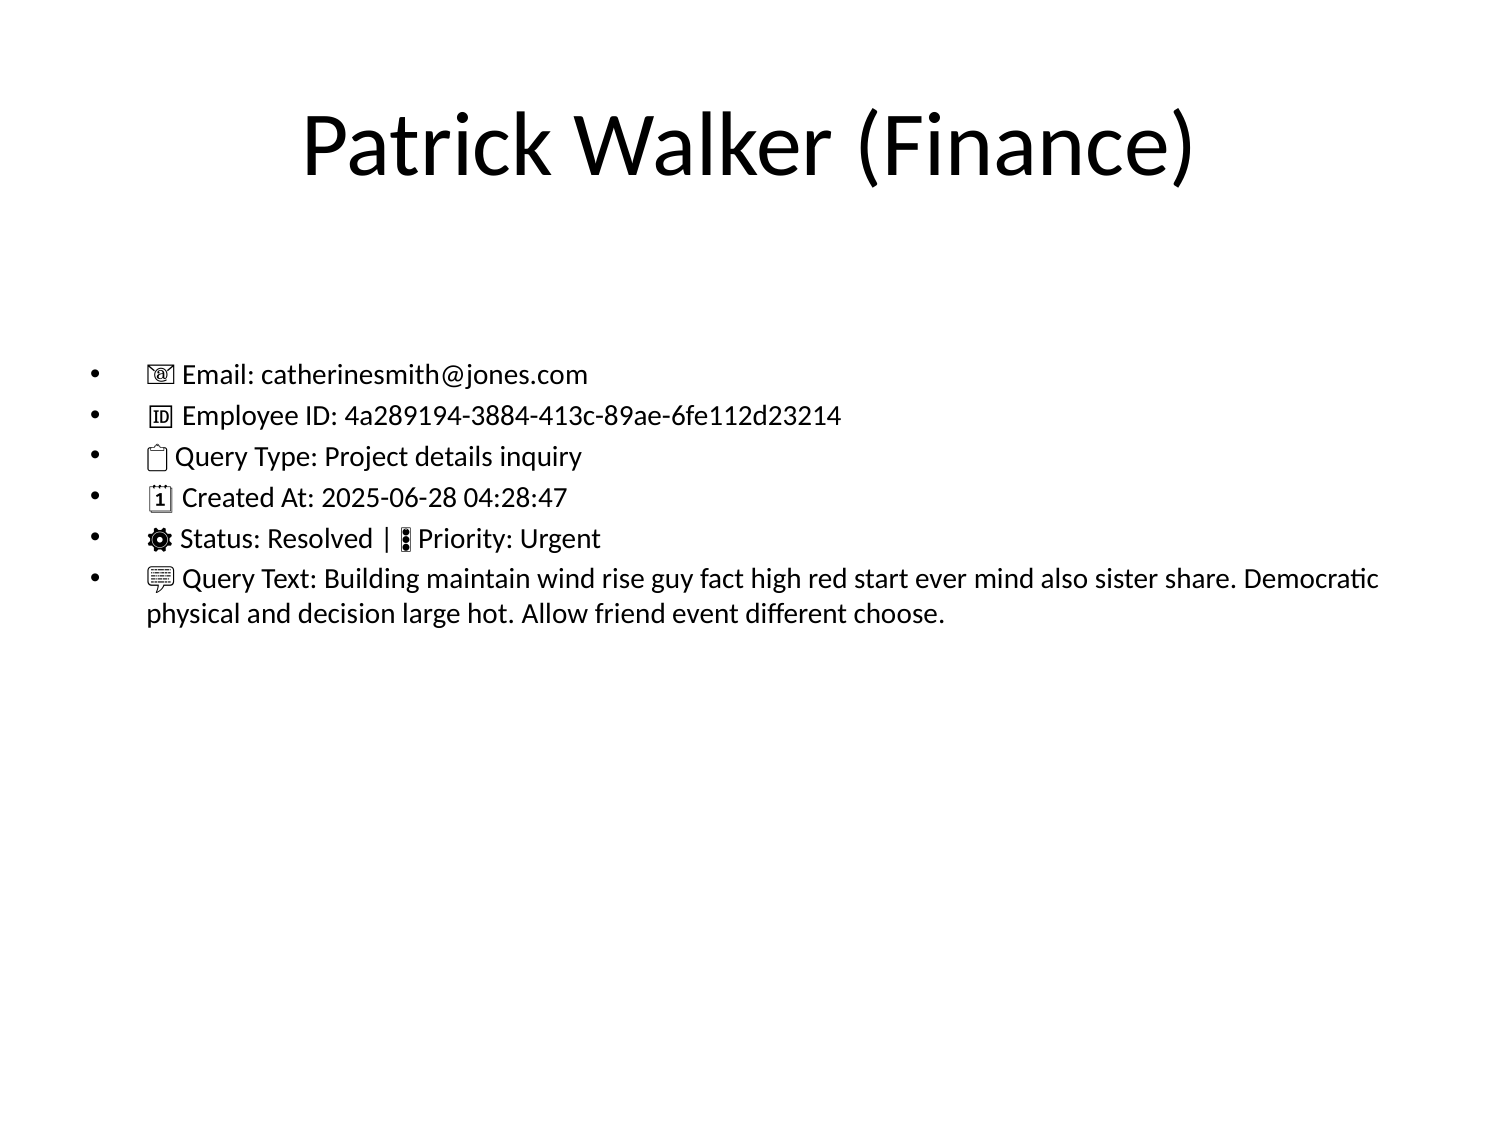

# Patrick Walker (Finance)

📧 Email: catherinesmith@jones.com
🆔 Employee ID: 4a289194-3884-413c-89ae-6fe112d23214
📋 Query Type: Project details inquiry
🗓 Created At: 2025-06-28 04:28:47
⚙ Status: Resolved | 🚦 Priority: Urgent
💬 Query Text: Building maintain wind rise guy fact high red start ever mind also sister share. Democratic physical and decision large hot. Allow friend event different choose.